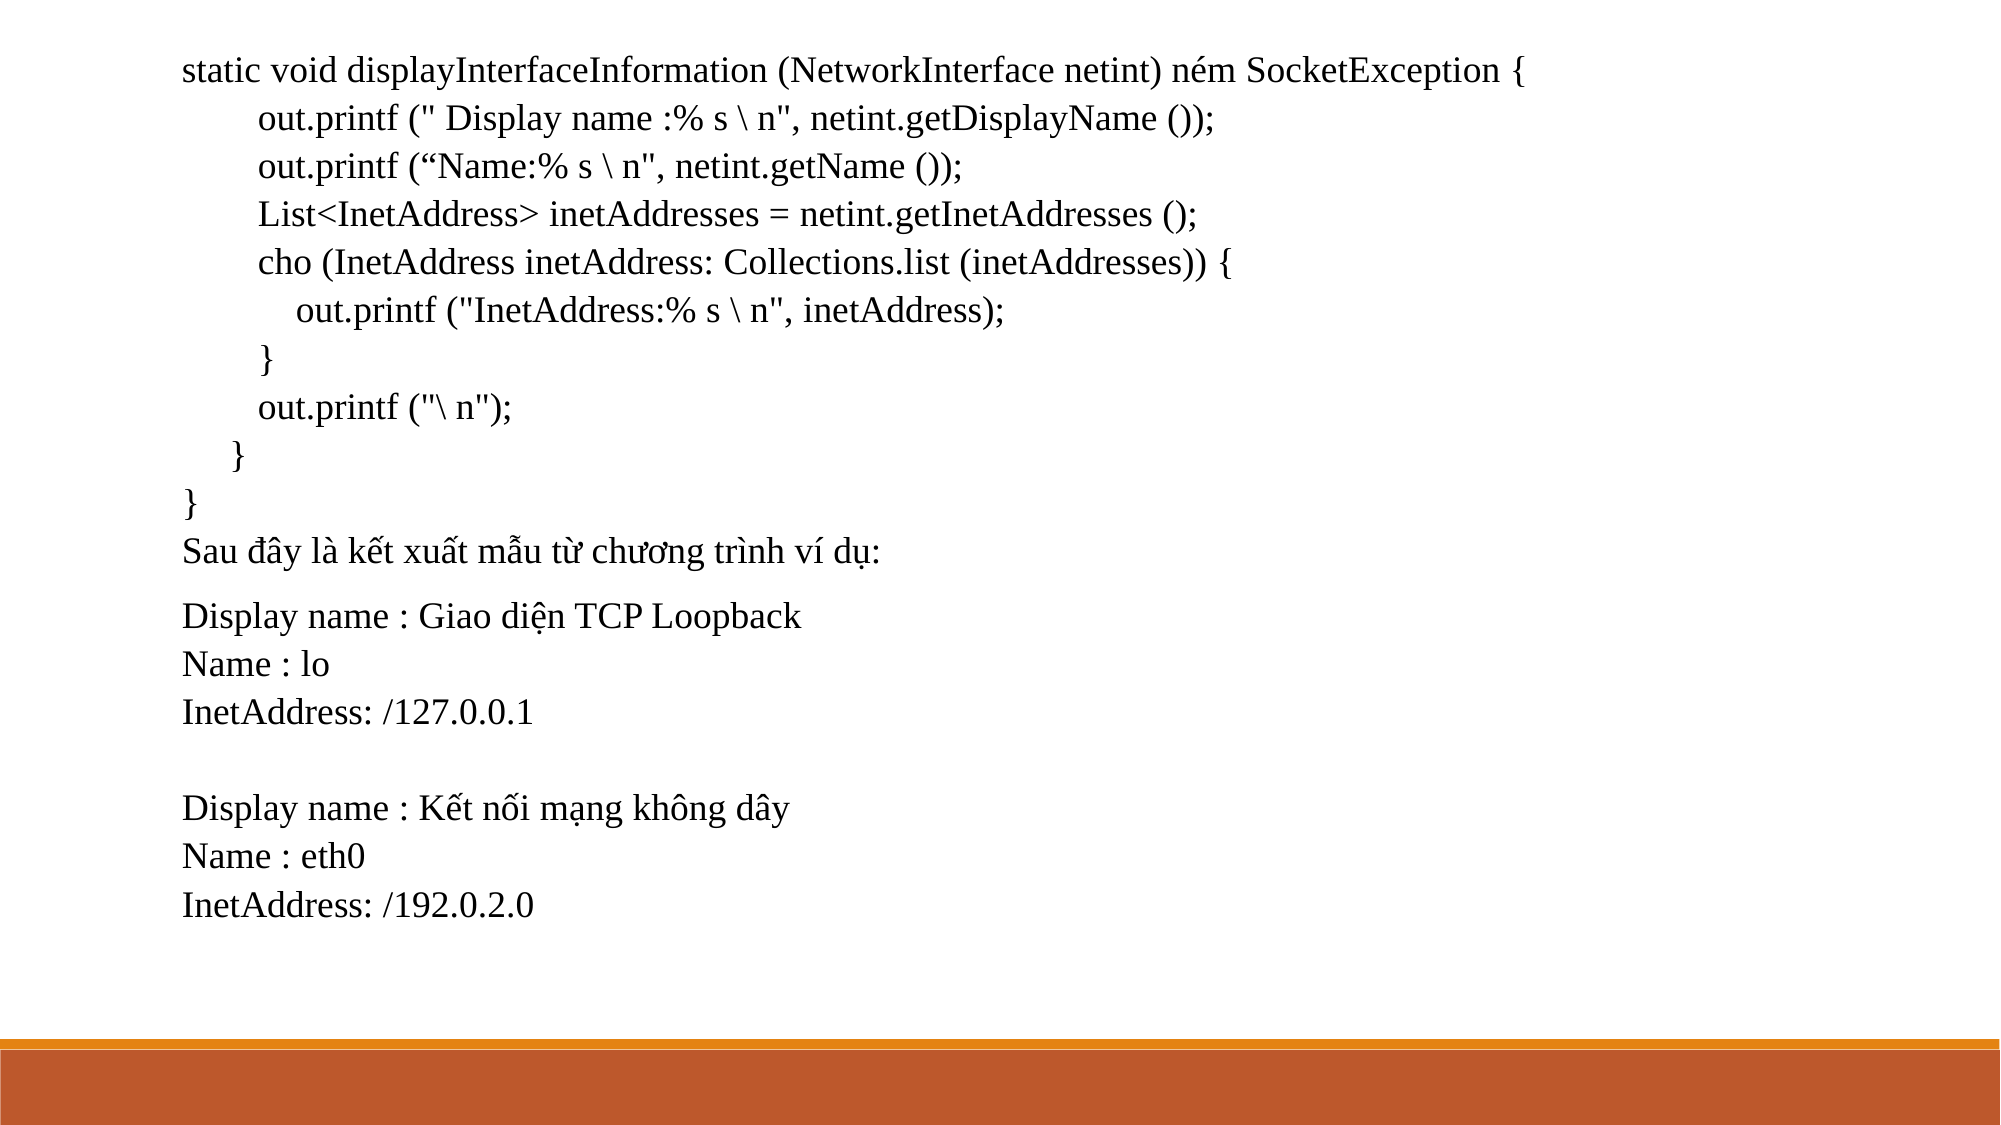

static void displayInterfaceInformation (NetworkInterface netint) ném SocketException {
        out.printf (" Display name :% s \ n", netint.getDisplayName ());
        out.printf (“Name:% s \ n", netint.getName ());
        List<InetAddress> inetAddresses = netint.getInetAddresses ();
        cho (InetAddress inetAddress: Collections.list (inetAddresses)) {
            out.printf ("InetAddress:% s \ n", inetAddress);
        }
        out.printf ("\ n");
     }
}
Sau đây là kết xuất mẫu từ chương trình ví dụ:
Display name : Giao diện TCP Loopback
Name : lo
InetAddress: /127.0.0.1

Display name : Kết nối mạng không dây
Name : eth0
InetAddress: /192.0.2.0